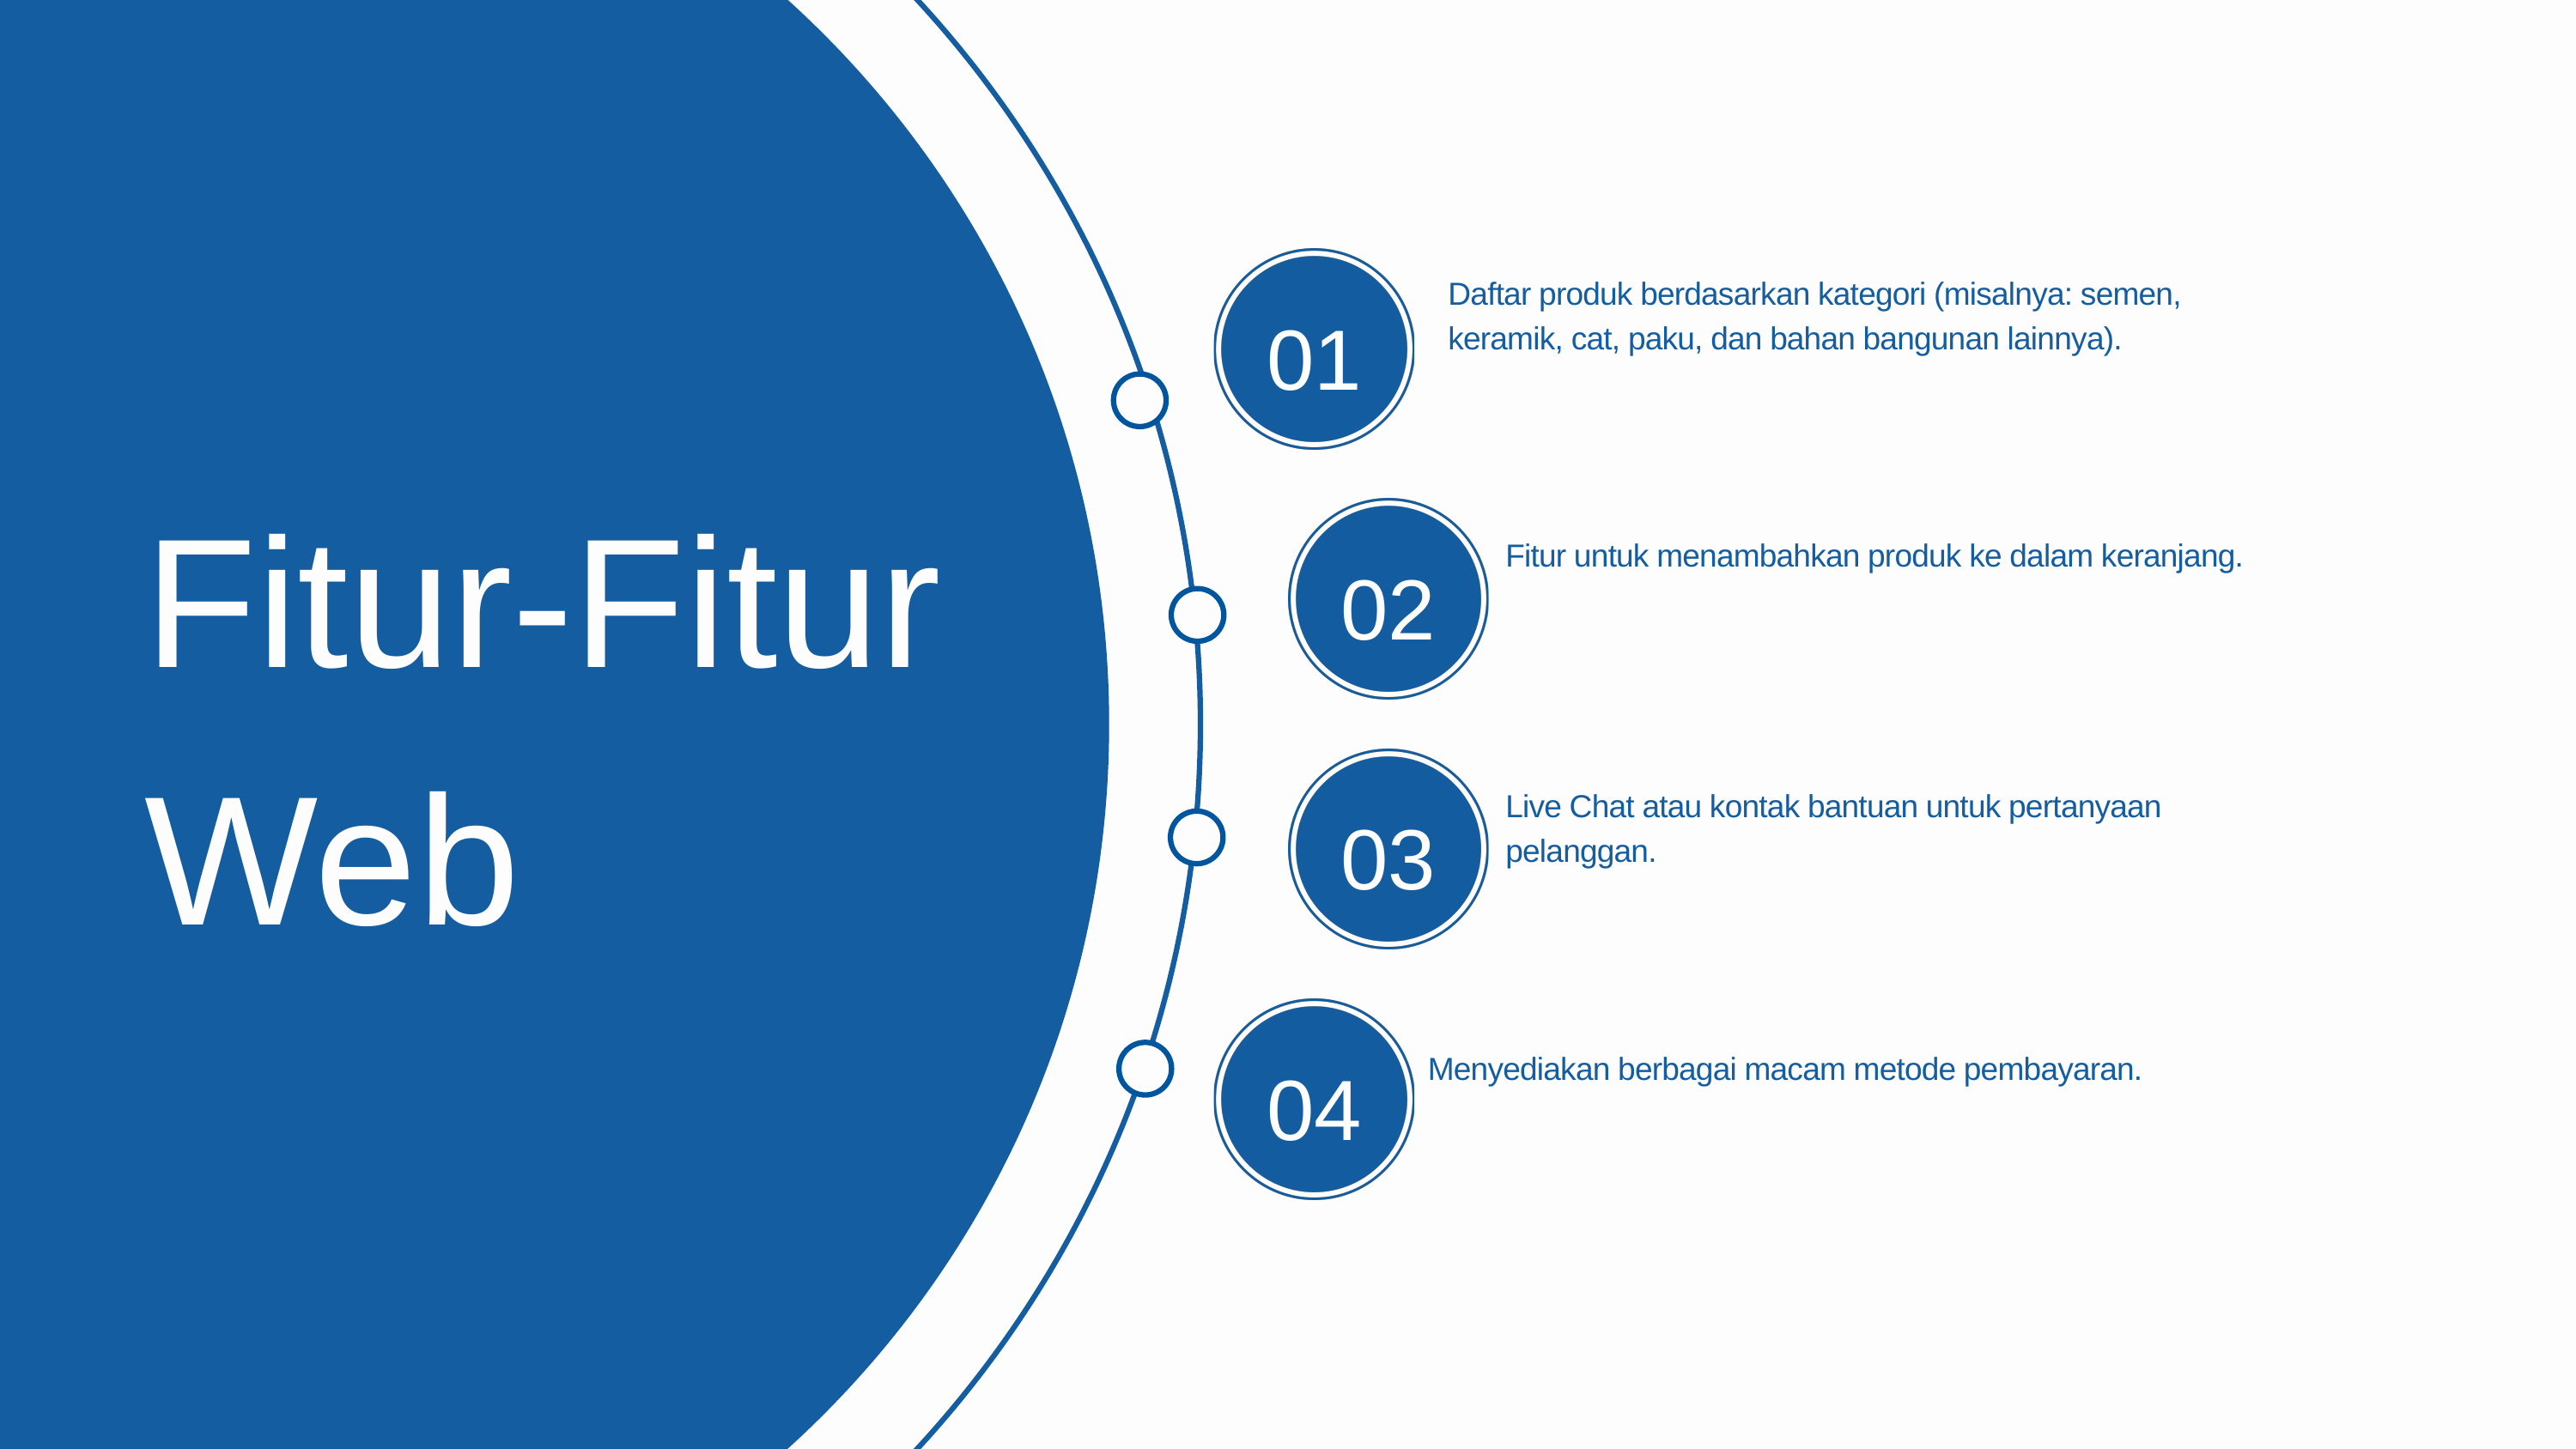

Daftar produk berdasarkan kategori (misalnya: semen, keramik, cat, paku, dan bahan bangunan lainnya).
01

Fitur-Fitur Web

Fitur untuk menambahkan produk ke dalam keranjang.
02

Live Chat atau kontak bantuan untuk pertanyaan pelanggan.
03

04
Menyediakan berbagai macam metode pembayaran.